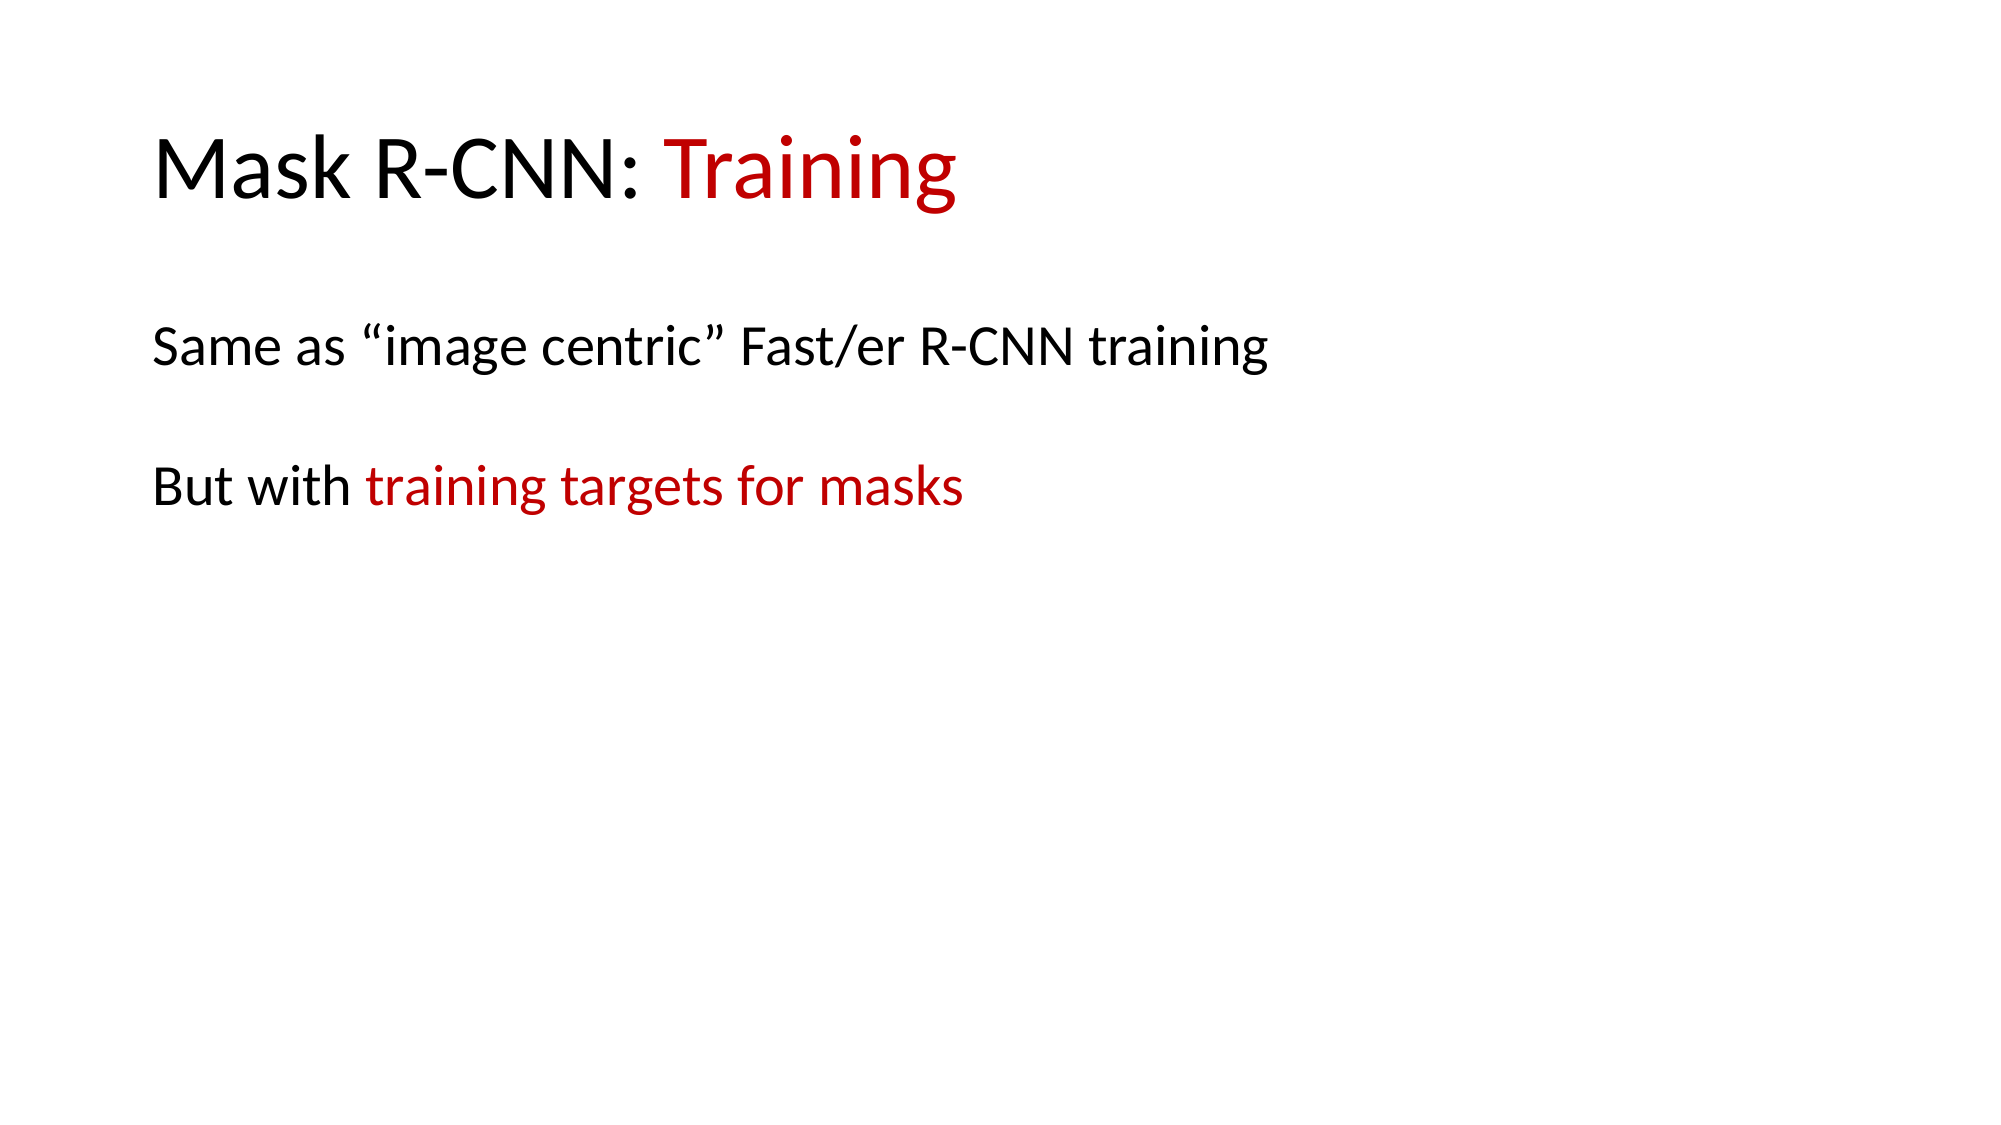

# Mask R-CNN: Training
Same as “image centric” Fast/er R-CNN training

But with training targets for masks